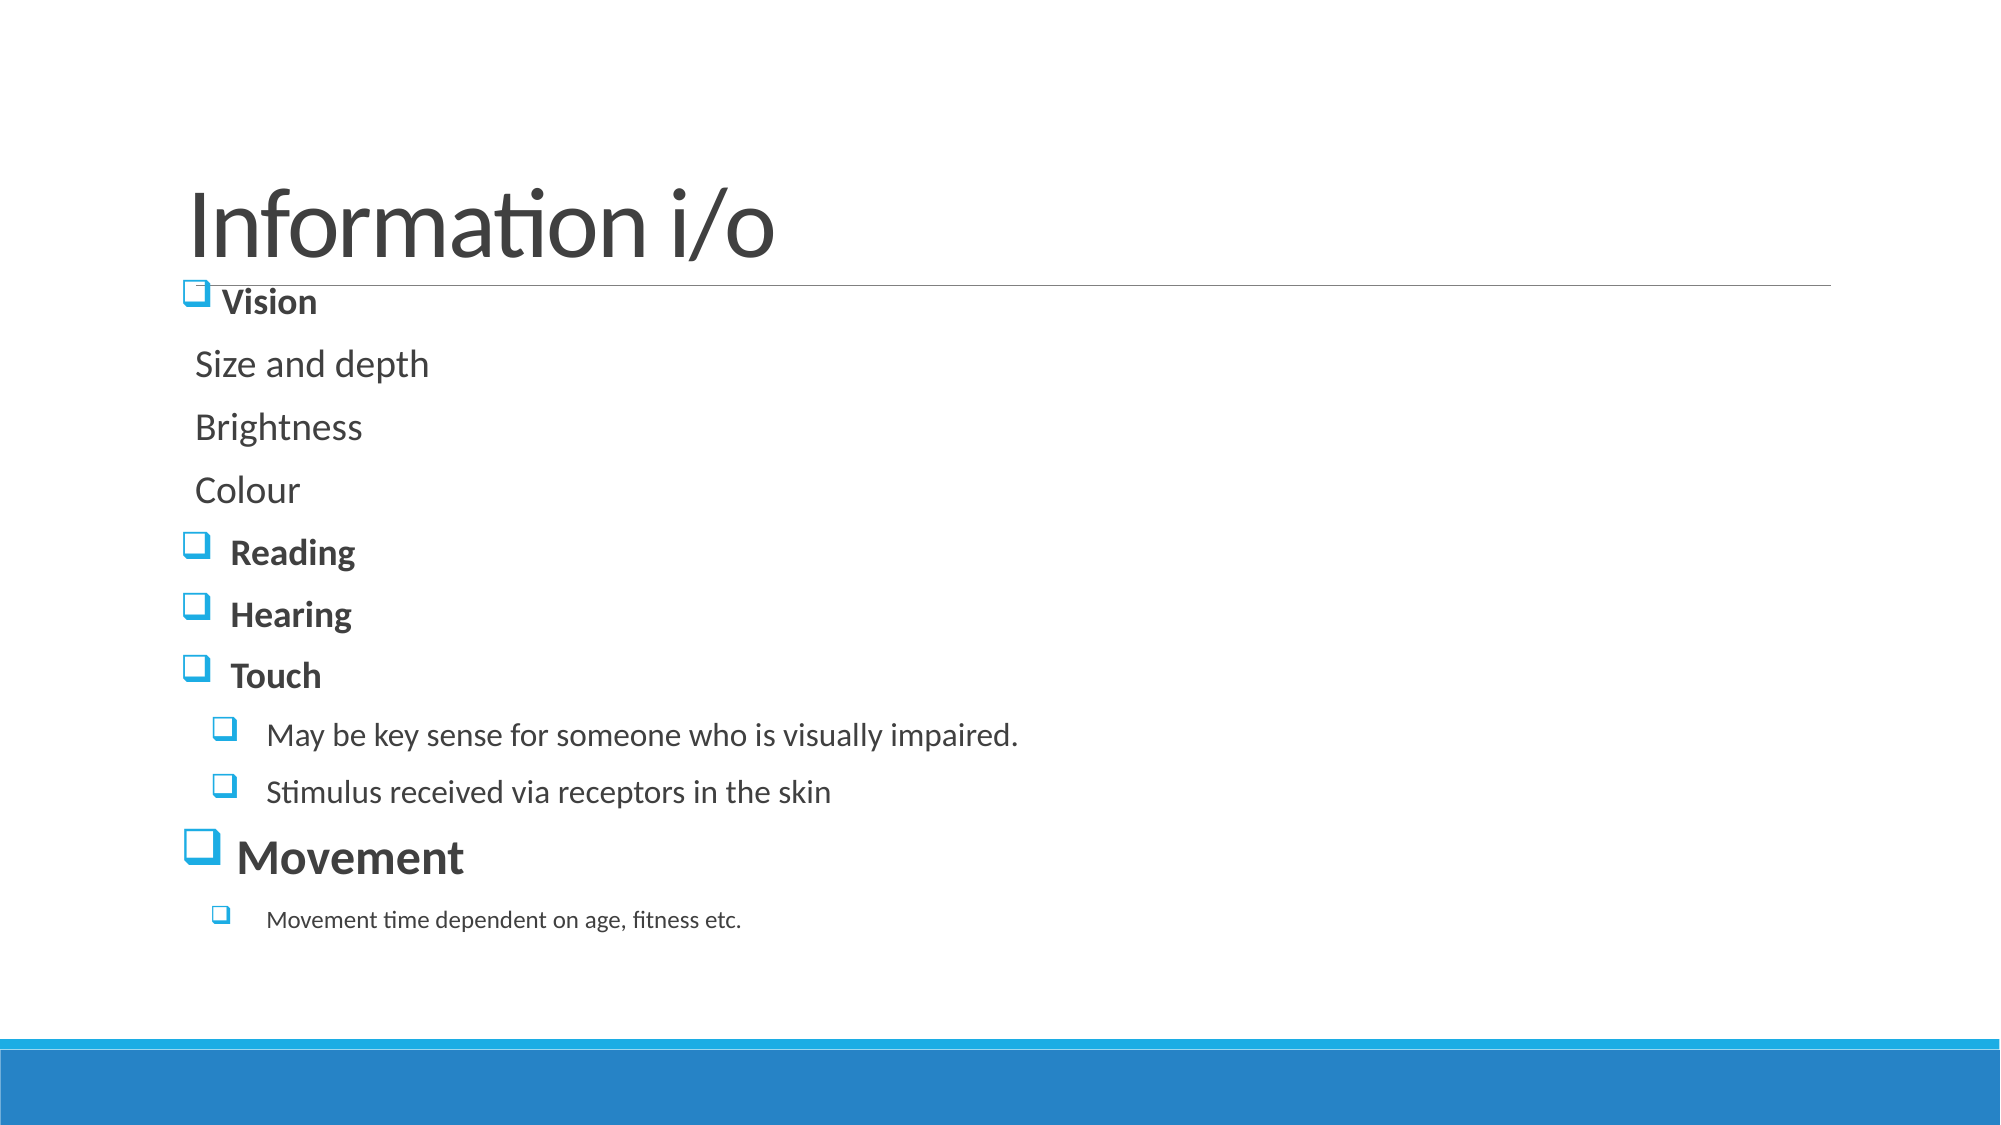

# Information i/o
 Vision
Size and depth
Brightness
Colour
Reading
Hearing
Touch
May be key sense for someone who is visually impaired.
Stimulus received via receptors in the skin
Movement
Movement time dependent on age, fitness etc.